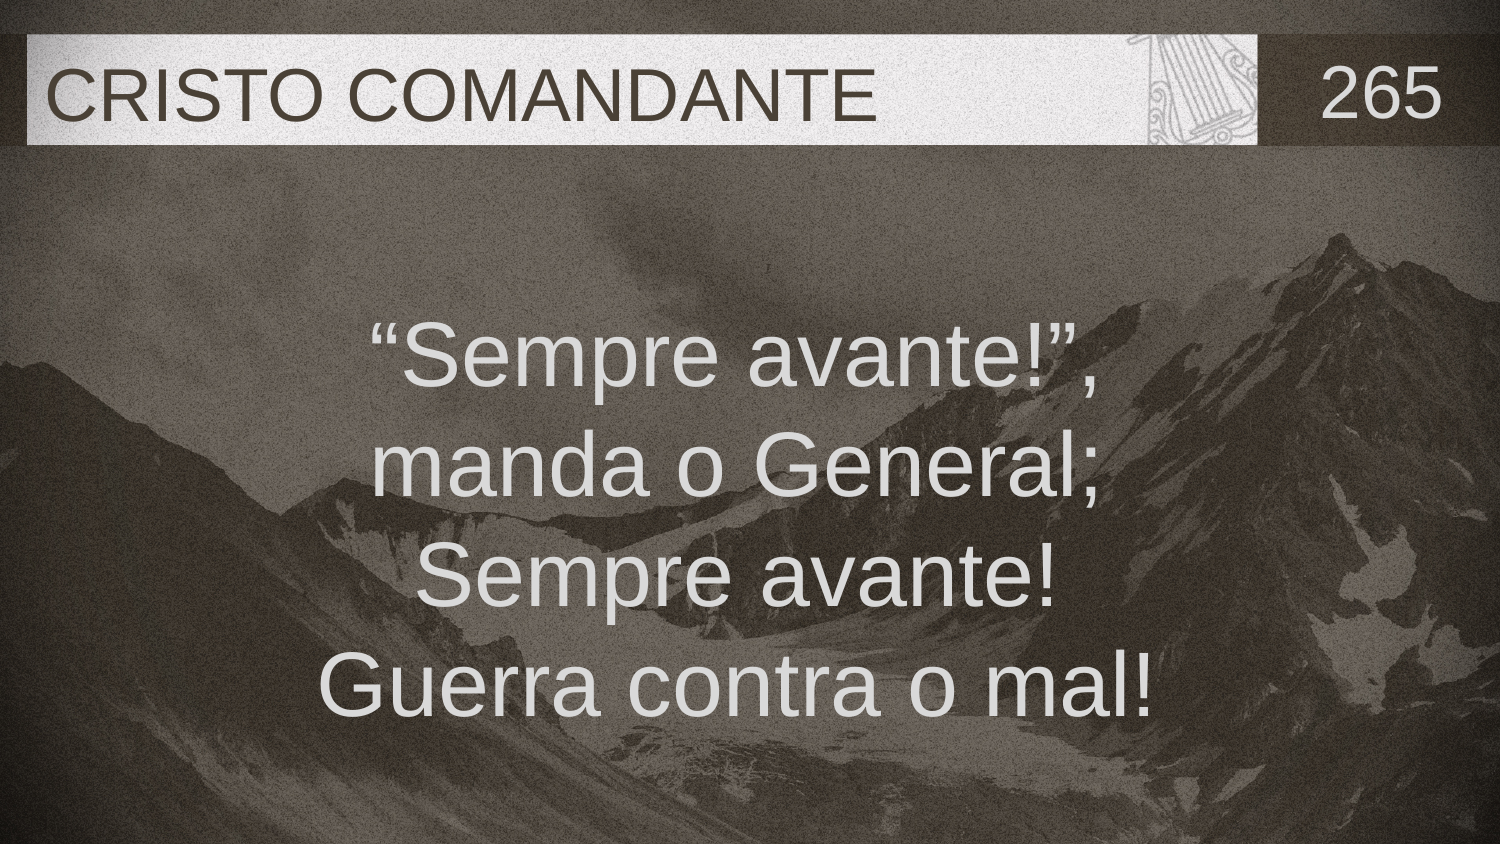

# CRISTO COMANDANTE
265
“Sempre avante!”,
manda o General;
Sempre avante!
Guerra contra o mal!